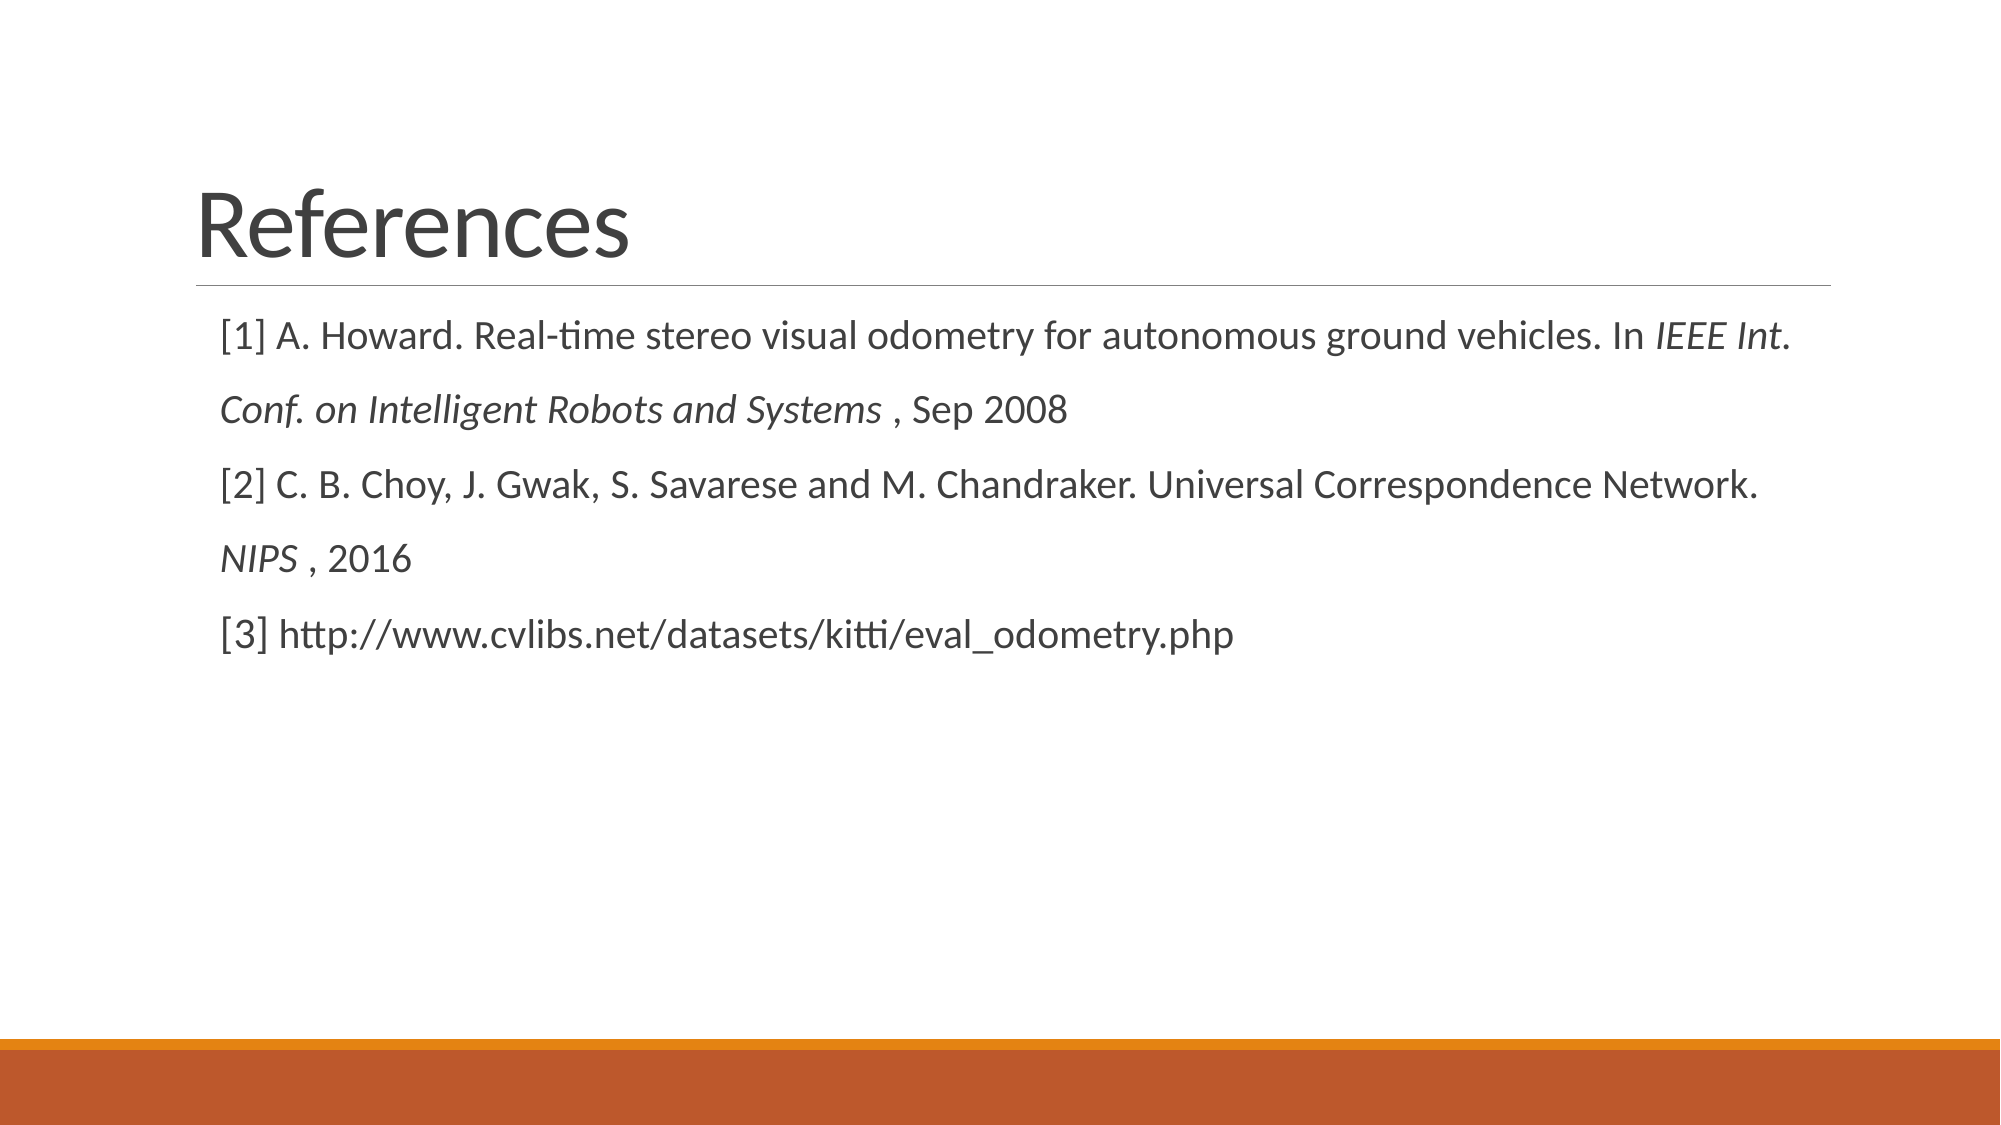

# References
[1] A. Howard. Real-time stereo visual odometry for autonomous ground vehicles. In IEEE Int.
Conf. on Intelligent Robots and Systems , Sep 2008
[2] C. B. Choy, J. Gwak, S. Savarese and M. Chandraker. Universal Correspondence Network.
NIPS , 2016
[3] http://www.cvlibs.net/datasets/kitti/eval_odometry.php